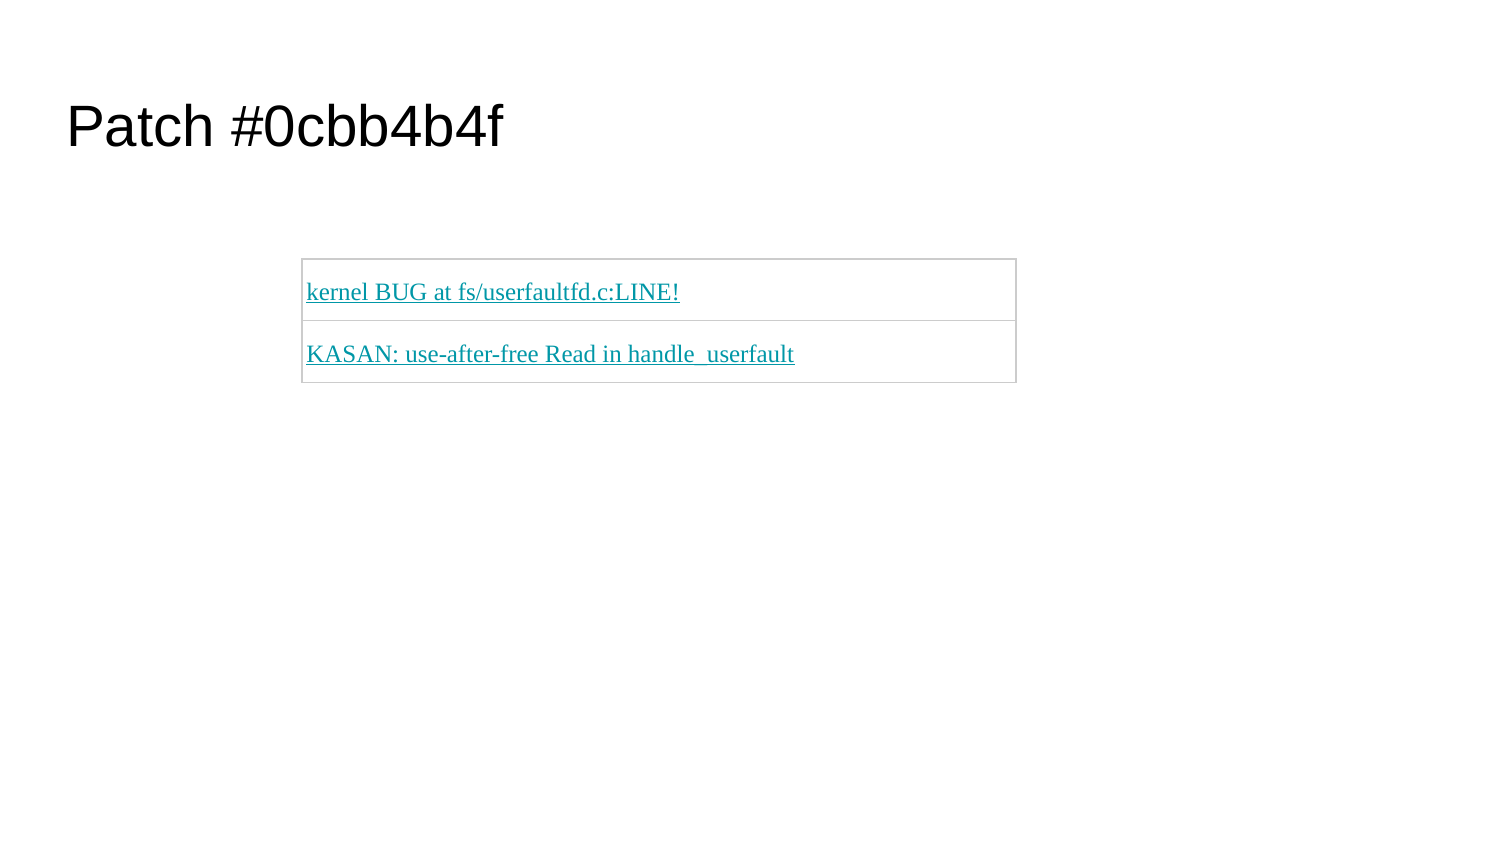

# Patch #0cbb4b4f
| kernel BUG at fs/userfaultfd.c:LINE! |
| --- |
| KASAN: use-after-free Read in handle\_userfault |